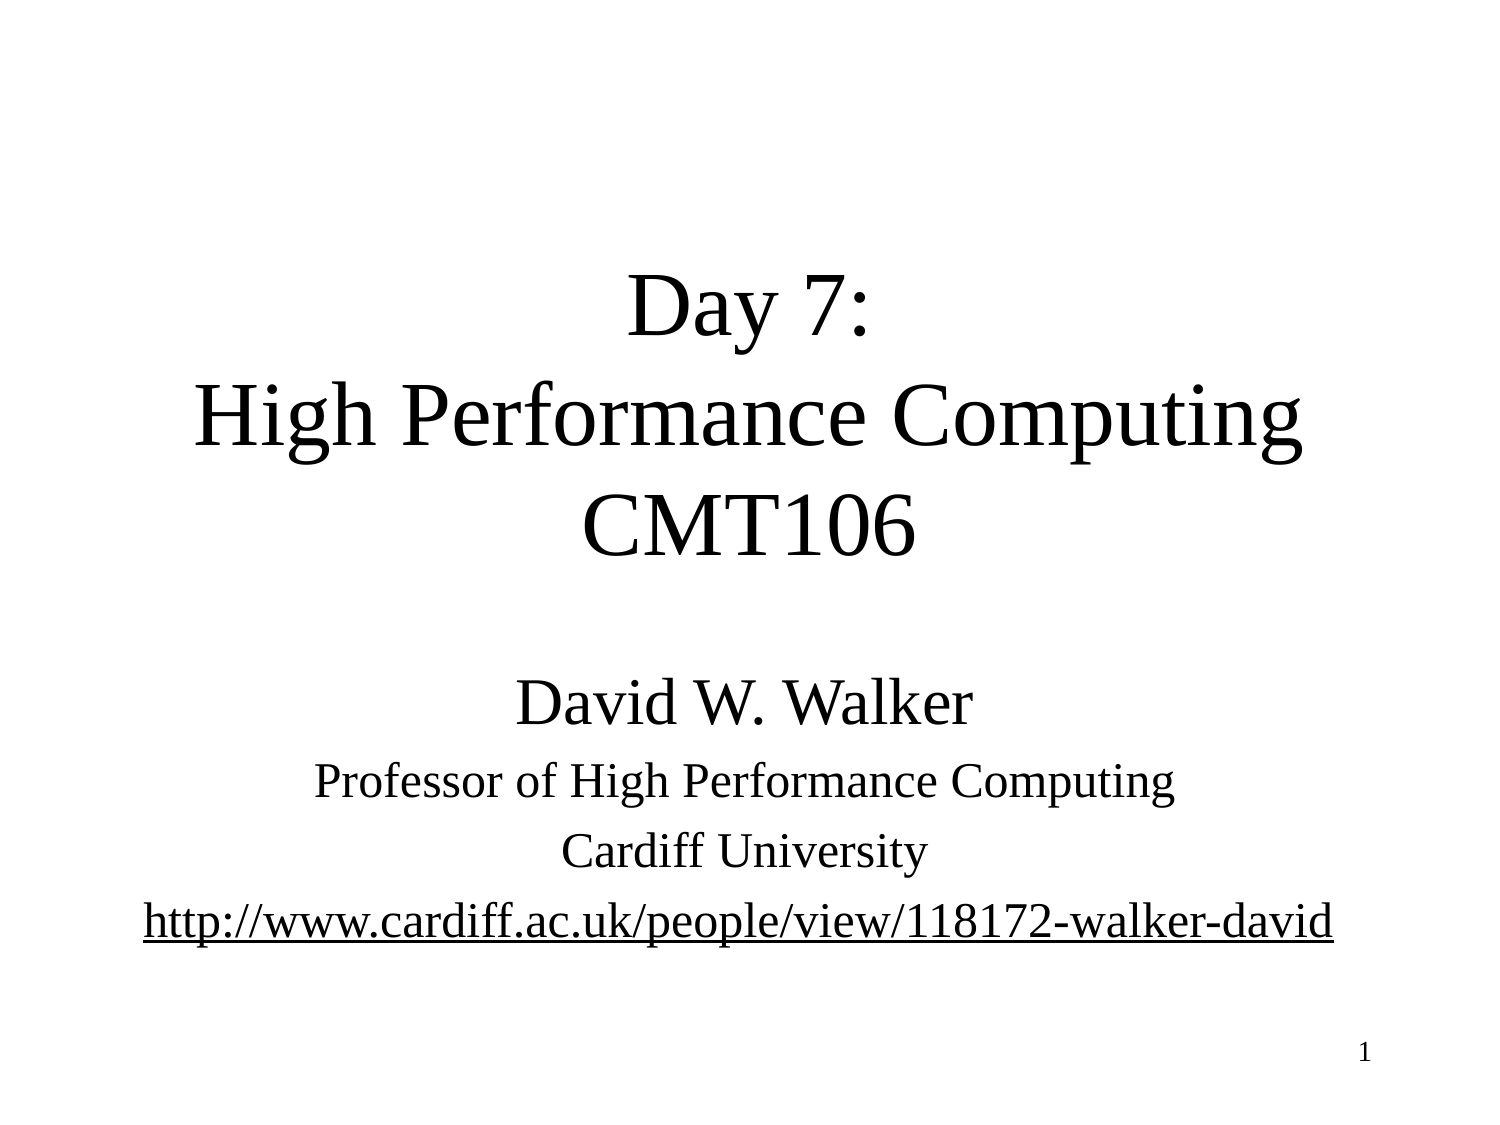

# Day 7: High Performance Computing CMT106
David W. Walker
Professor of High Performance Computing
Cardiff University
http://www.cardiff.ac.uk/people/view/118172-walker-david
1